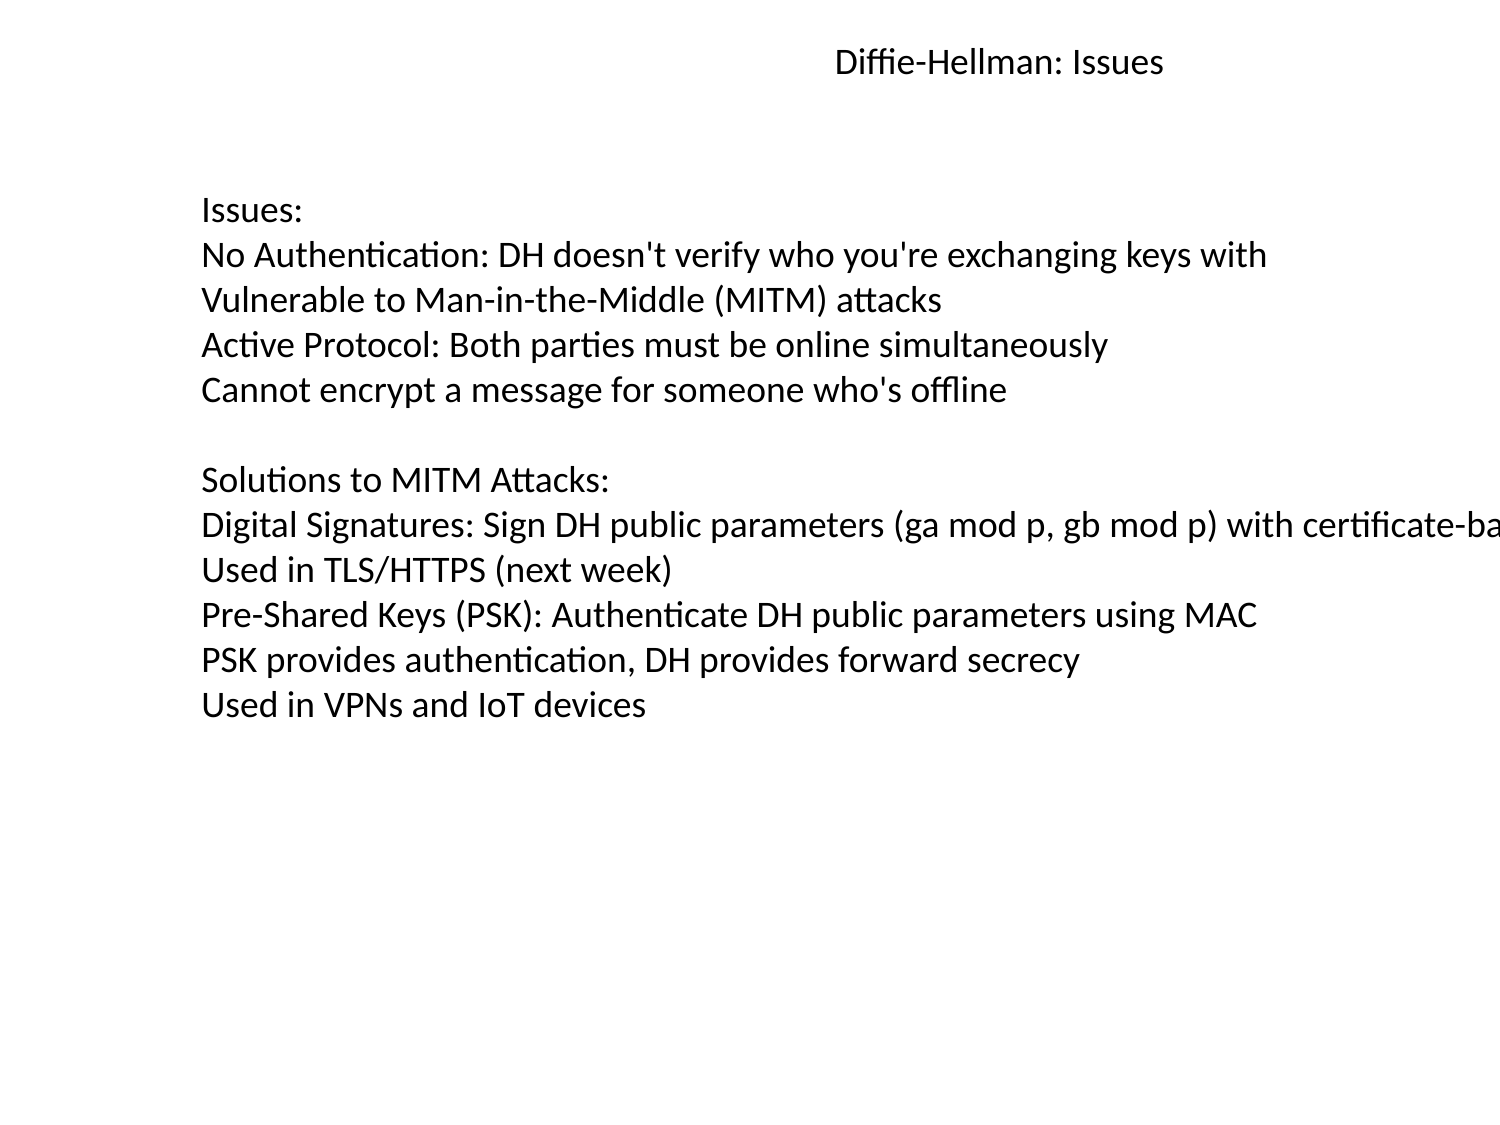

Diffie-Hellman: Issues
Issues:
No Authentication: DH doesn't verify who you're exchanging keys with
Vulnerable to Man-in-the-Middle (MITM) attacks
Active Protocol: Both parties must be online simultaneously
Cannot encrypt a message for someone who's offline

Solutions to MITM Attacks:
Digital Signatures: Sign DH public parameters (ga mod p, gb mod p) with certificate-based authentication
Used in TLS/HTTPS (next week)
Pre-Shared Keys (PSK): Authenticate DH public parameters using MAC
PSK provides authentication, DH provides forward secrecy
Used in VPNs and IoT devices